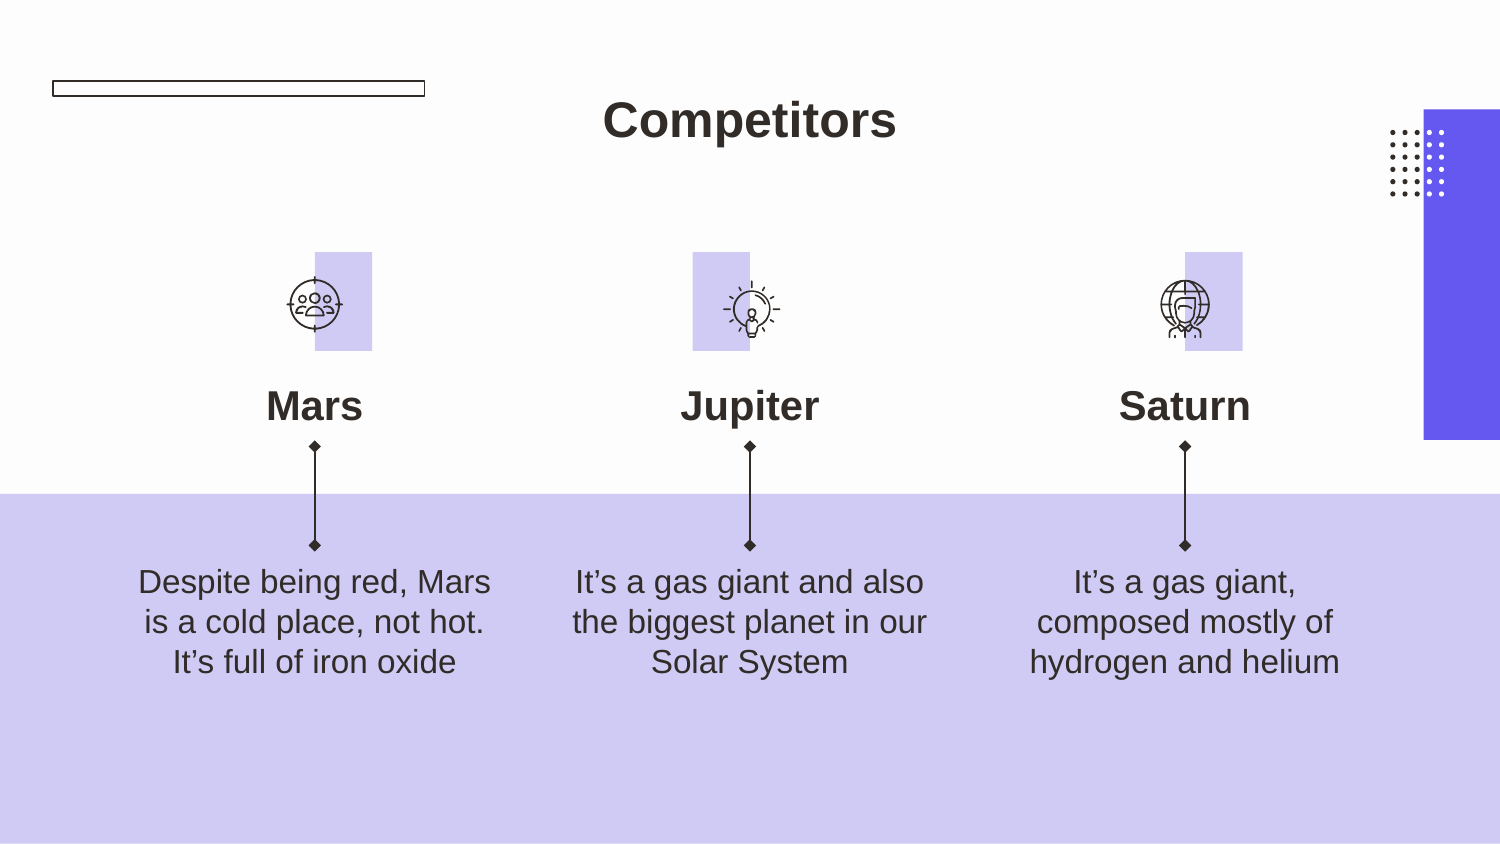

# Competitors

Mars
Jupiter
Saturn
Despite being red, Mars is a cold place, not hot. It’s full of iron oxide
It’s a gas giant and also the biggest planet in our Solar System
It’s a gas giant, composed mostly of hydrogen and helium